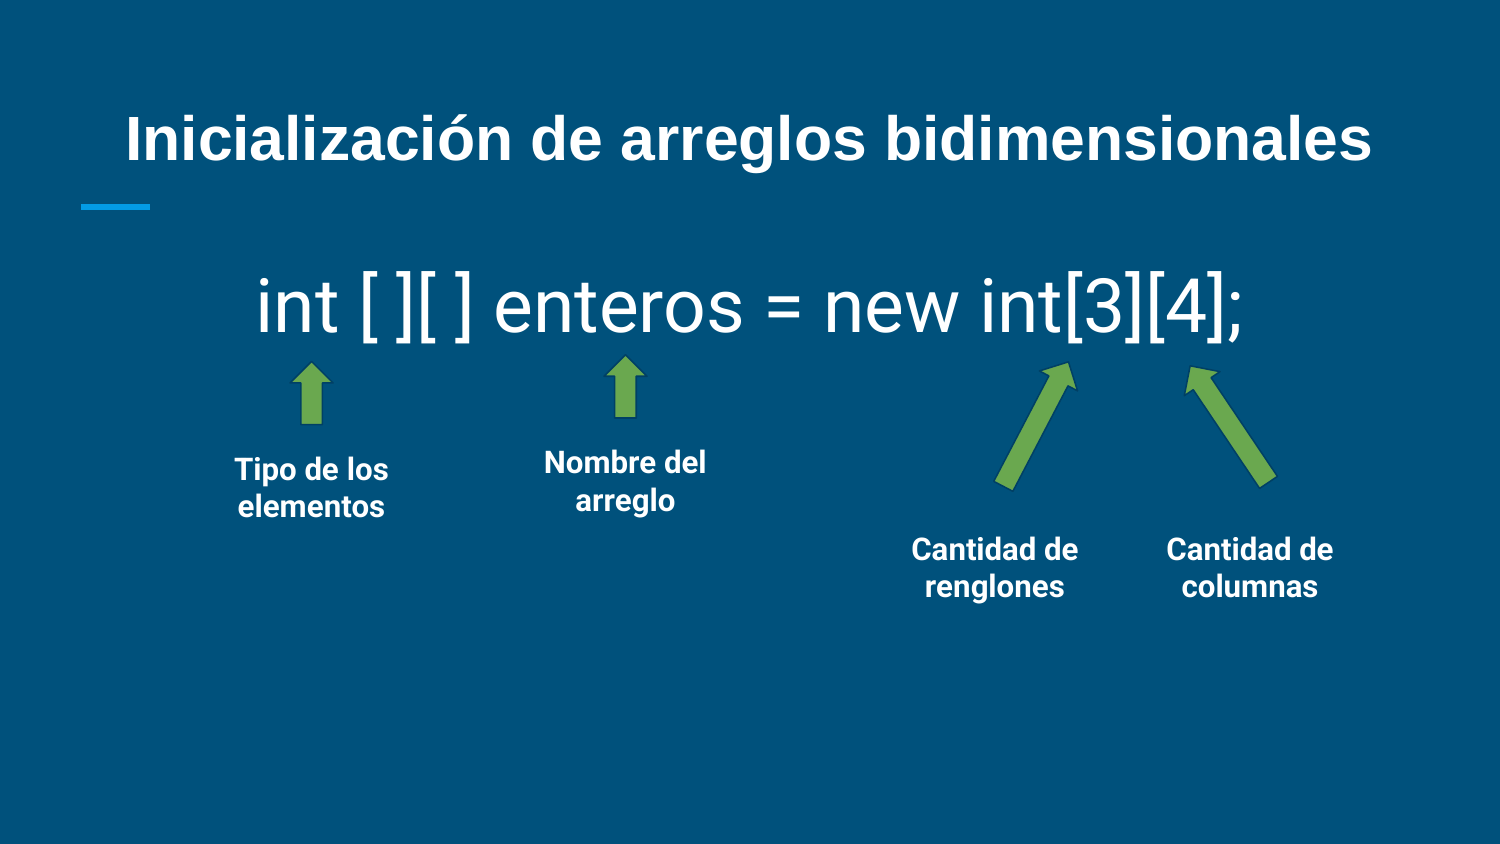

# Inicialización de arreglos bidimensionales
int [ ][ ] enteros = new int[3][4];

Cantidad de renglones

Cantidad de columnas

Nombre del arreglo

Tipo de los elementos